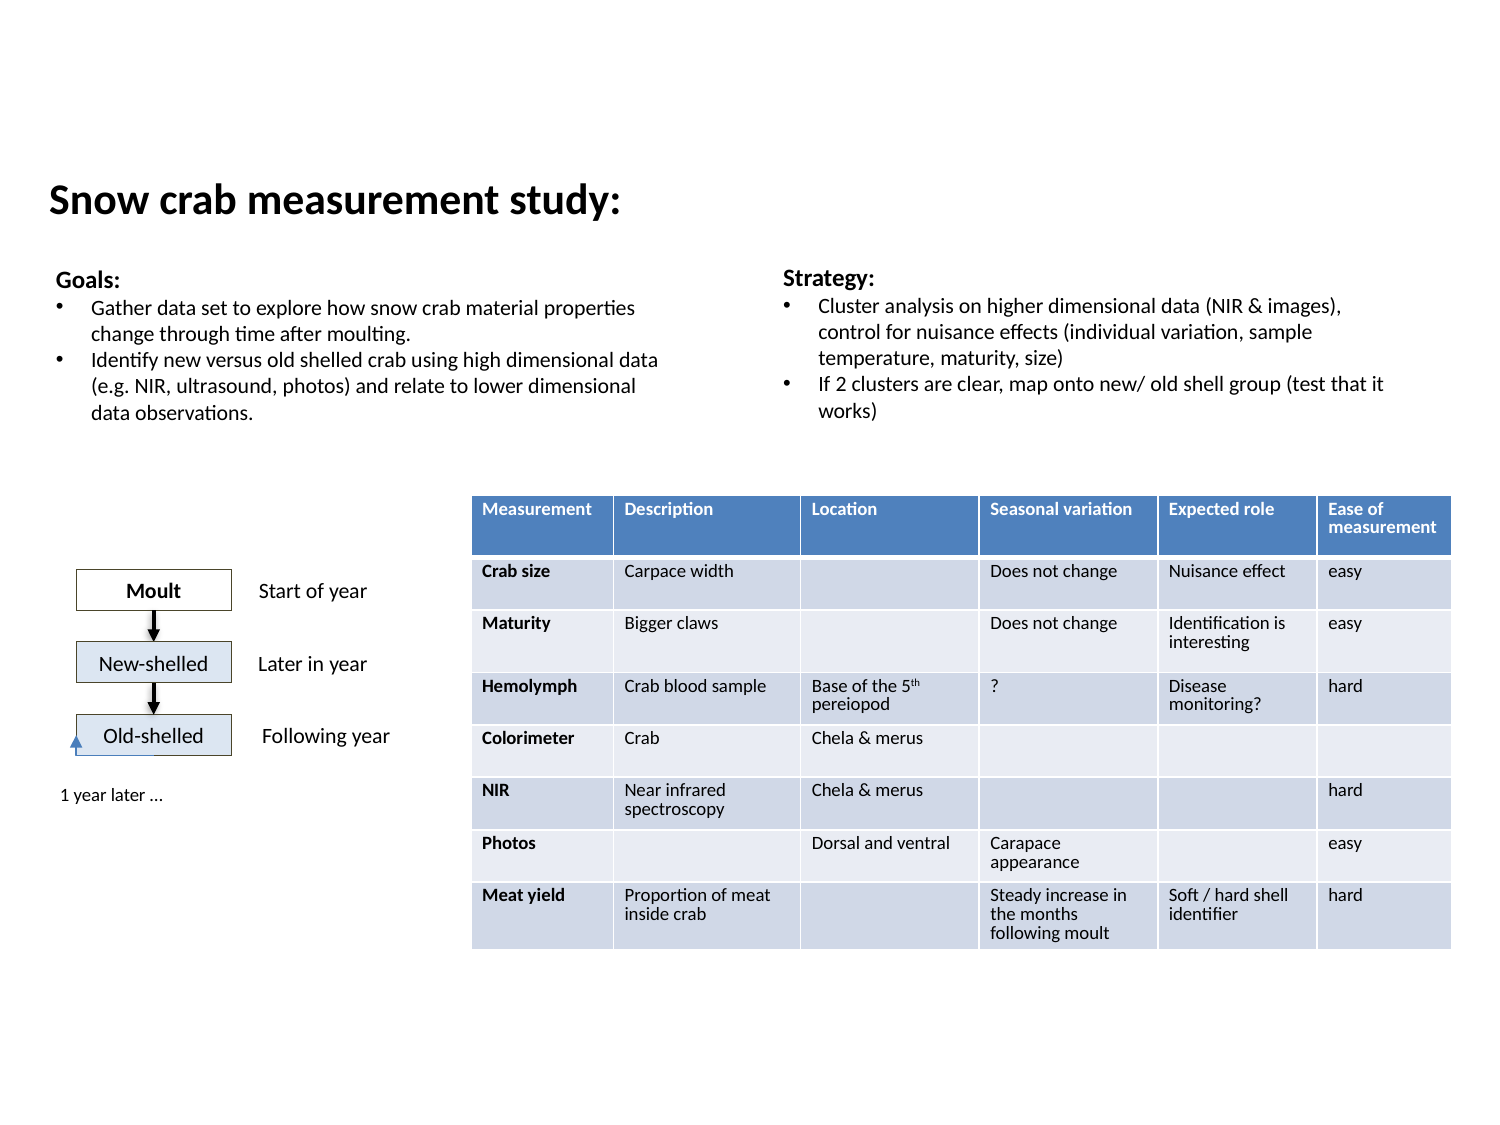

Snow crab measurement study:
Strategy:
Cluster analysis on higher dimensional data (NIR & images), control for nuisance effects (individual variation, sample temperature, maturity, size)
If 2 clusters are clear, map onto new/ old shell group (test that it works)
Goals:
Gather data set to explore how snow crab material properties change through time after moulting.
Identify new versus old shelled crab using high dimensional data (e.g. NIR, ultrasound, photos) and relate to lower dimensional data observations.
| Measurement | Description | Location | Seasonal variation | Expected role | Ease of measurement |
| --- | --- | --- | --- | --- | --- |
| Crab size | Carpace width |  | Does not change | Nuisance effect | easy |
| Maturity | Bigger claws |  | Does not change | Identification is interesting | easy |
| Hemolymph | Crab blood sample | Base of the 5th pereiopod | ? | Disease monitoring? | hard |
| Colorimeter | Crab | Chela & merus |  |  |  |
| NIR | Near infrared spectroscopy | Chela & merus |  |  | hard |
| Photos |  | Dorsal and ventral | Carapace appearance |  | easy |
| Meat yield | Proportion of meat inside crab |  | Steady increase in the months following moult | Soft / hard shell identifier | hard |
Moult
Start of year
New-shelled
Later in year
Following year
Old-shelled
1 year later …